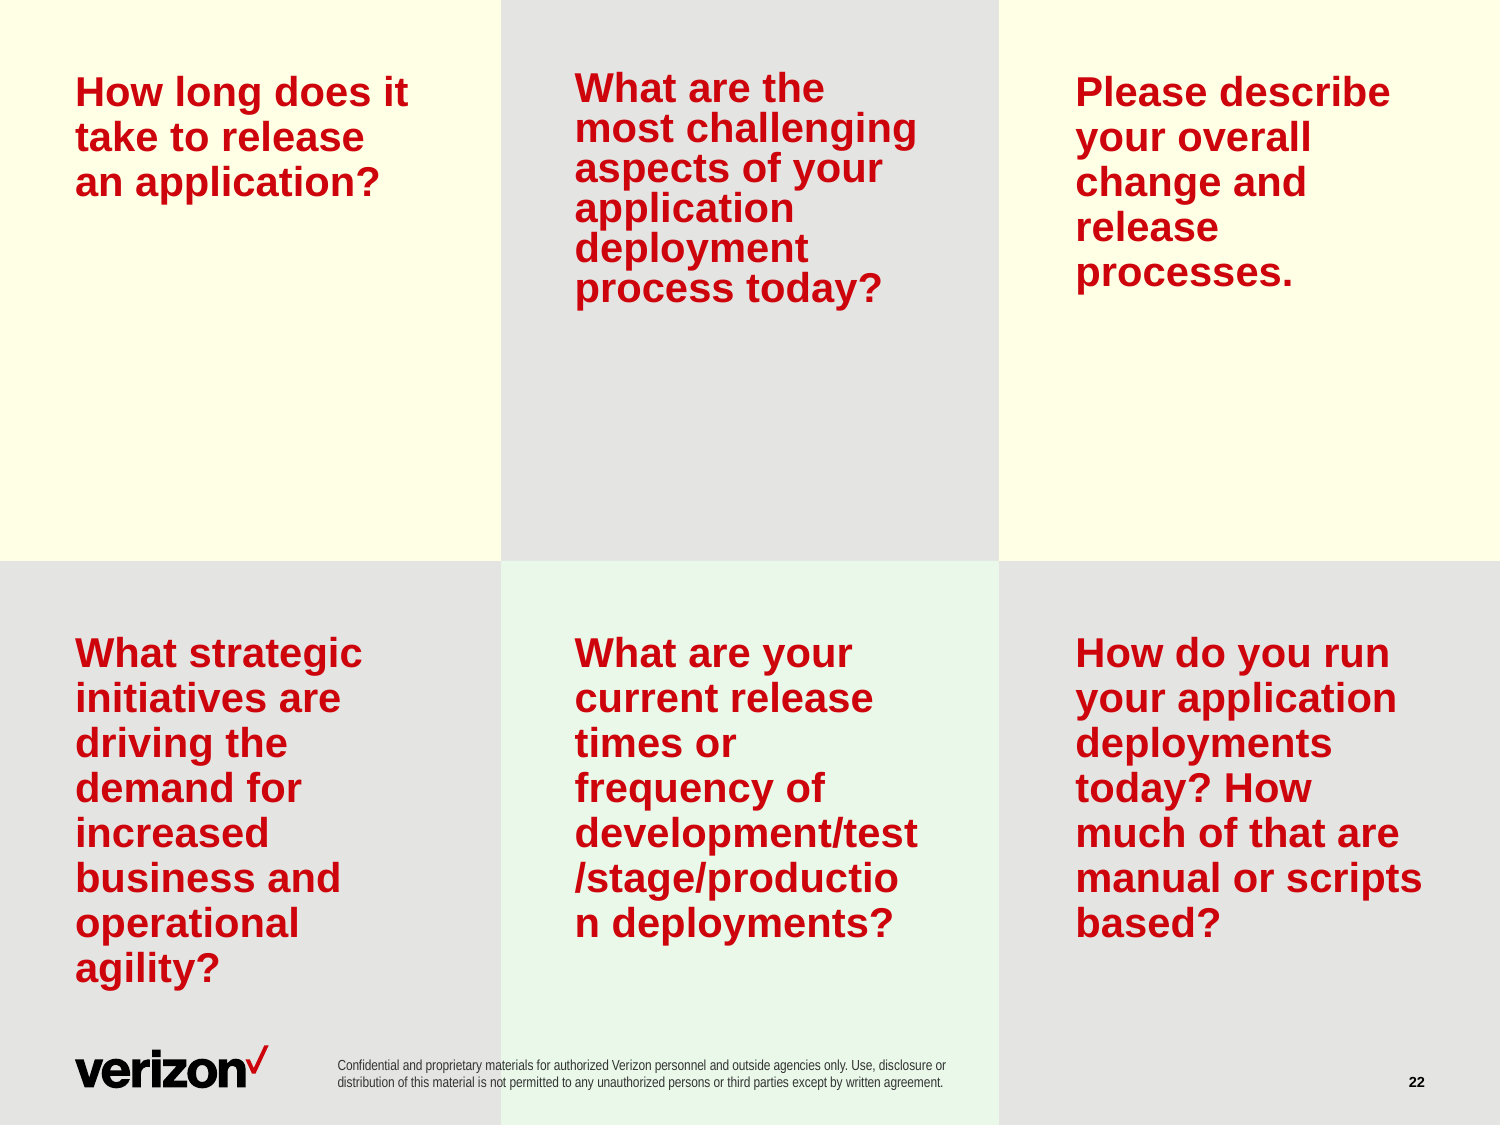

How long does it take to release an application?

What are the most challenging aspects of your application deployment process today?
Please describe your overall change and release processes.
What strategic initiatives are driving the demand for increased business and operational agility?
What are your current release times or frequency of development/test/stage/production deployments?

How do you run your application deployments today? How much of that are manual or scripts based?
22